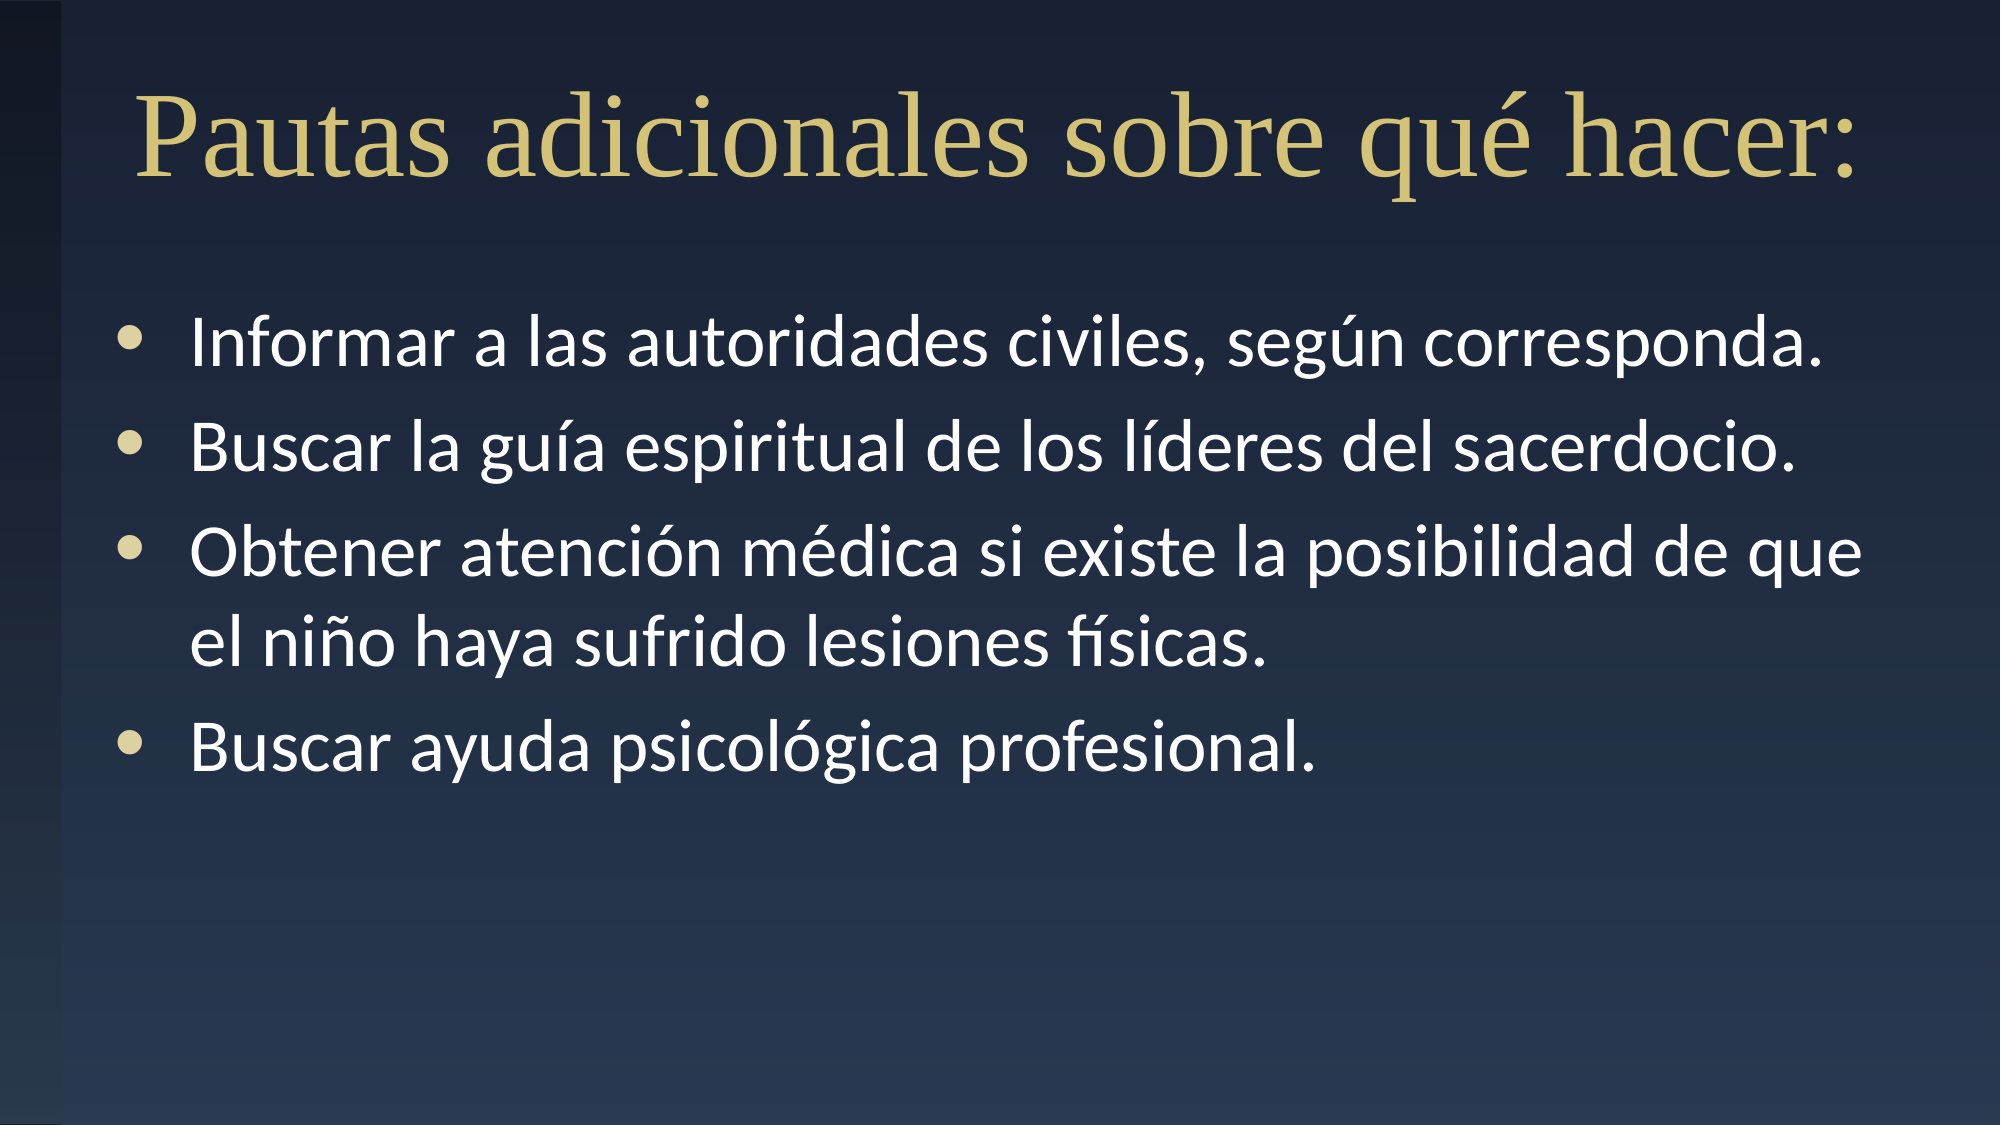

# Pautas adicionales sobre qué hacer:
Informar a las autoridades civiles, según corresponda.
Buscar la guía espiritual de los líderes del sacerdocio.
Obtener atención médica si existe la posibilidad de que el niño haya sufrido lesiones físicas.
Buscar ayuda psicológica profesional.